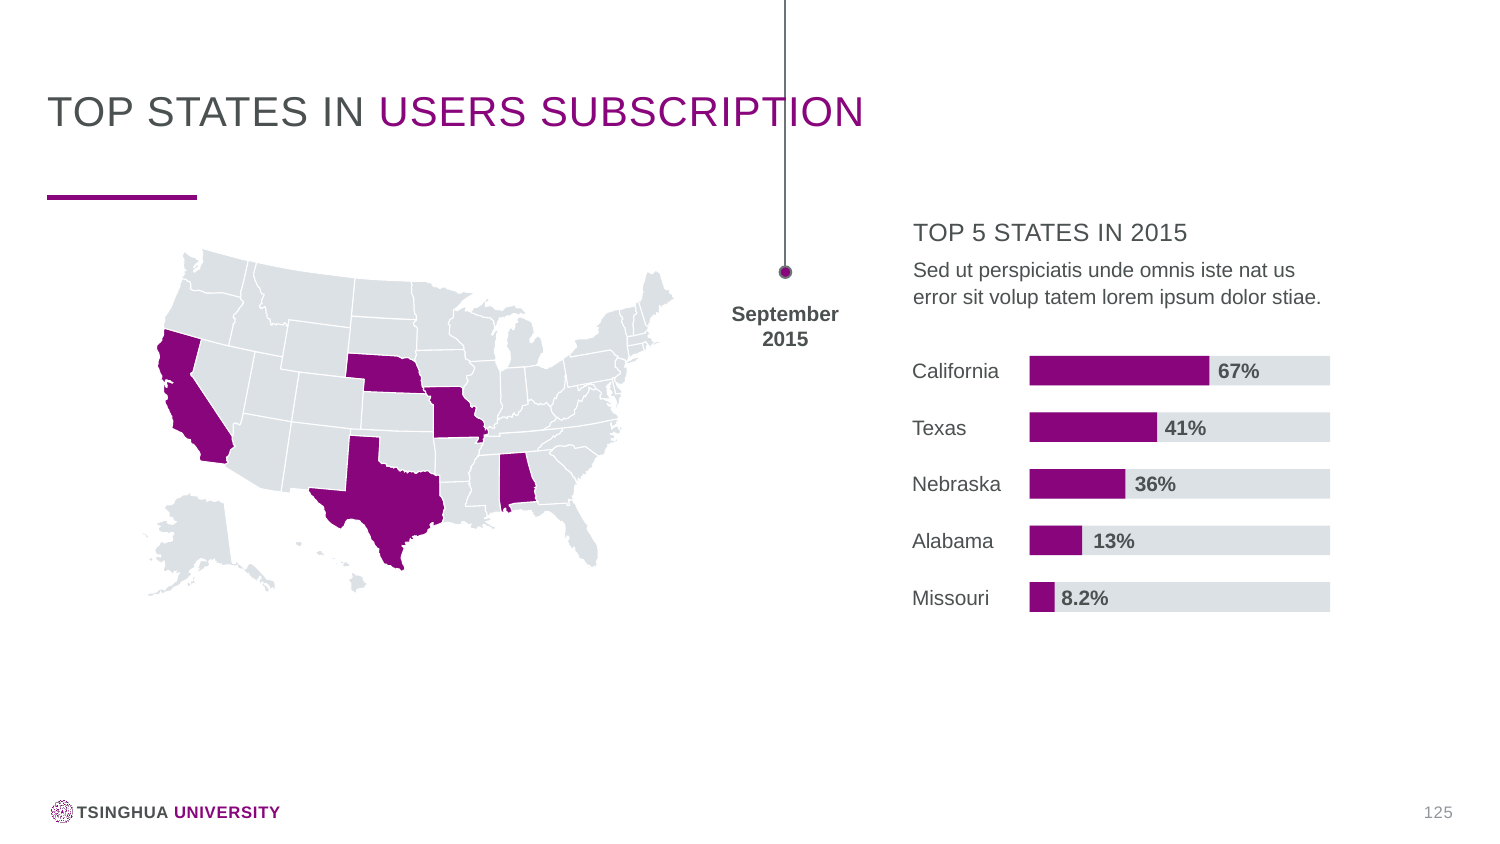

Top States in Users Subscription

Top 5 States in 2015

Sed ut perspiciatis unde omnis iste nat us error sit volup tatem lorem ipsum dolor stiae.

September
2015
California
67%

Texas
41%

Nebraska
36%

Alabama
13%

Missouri
8.2%